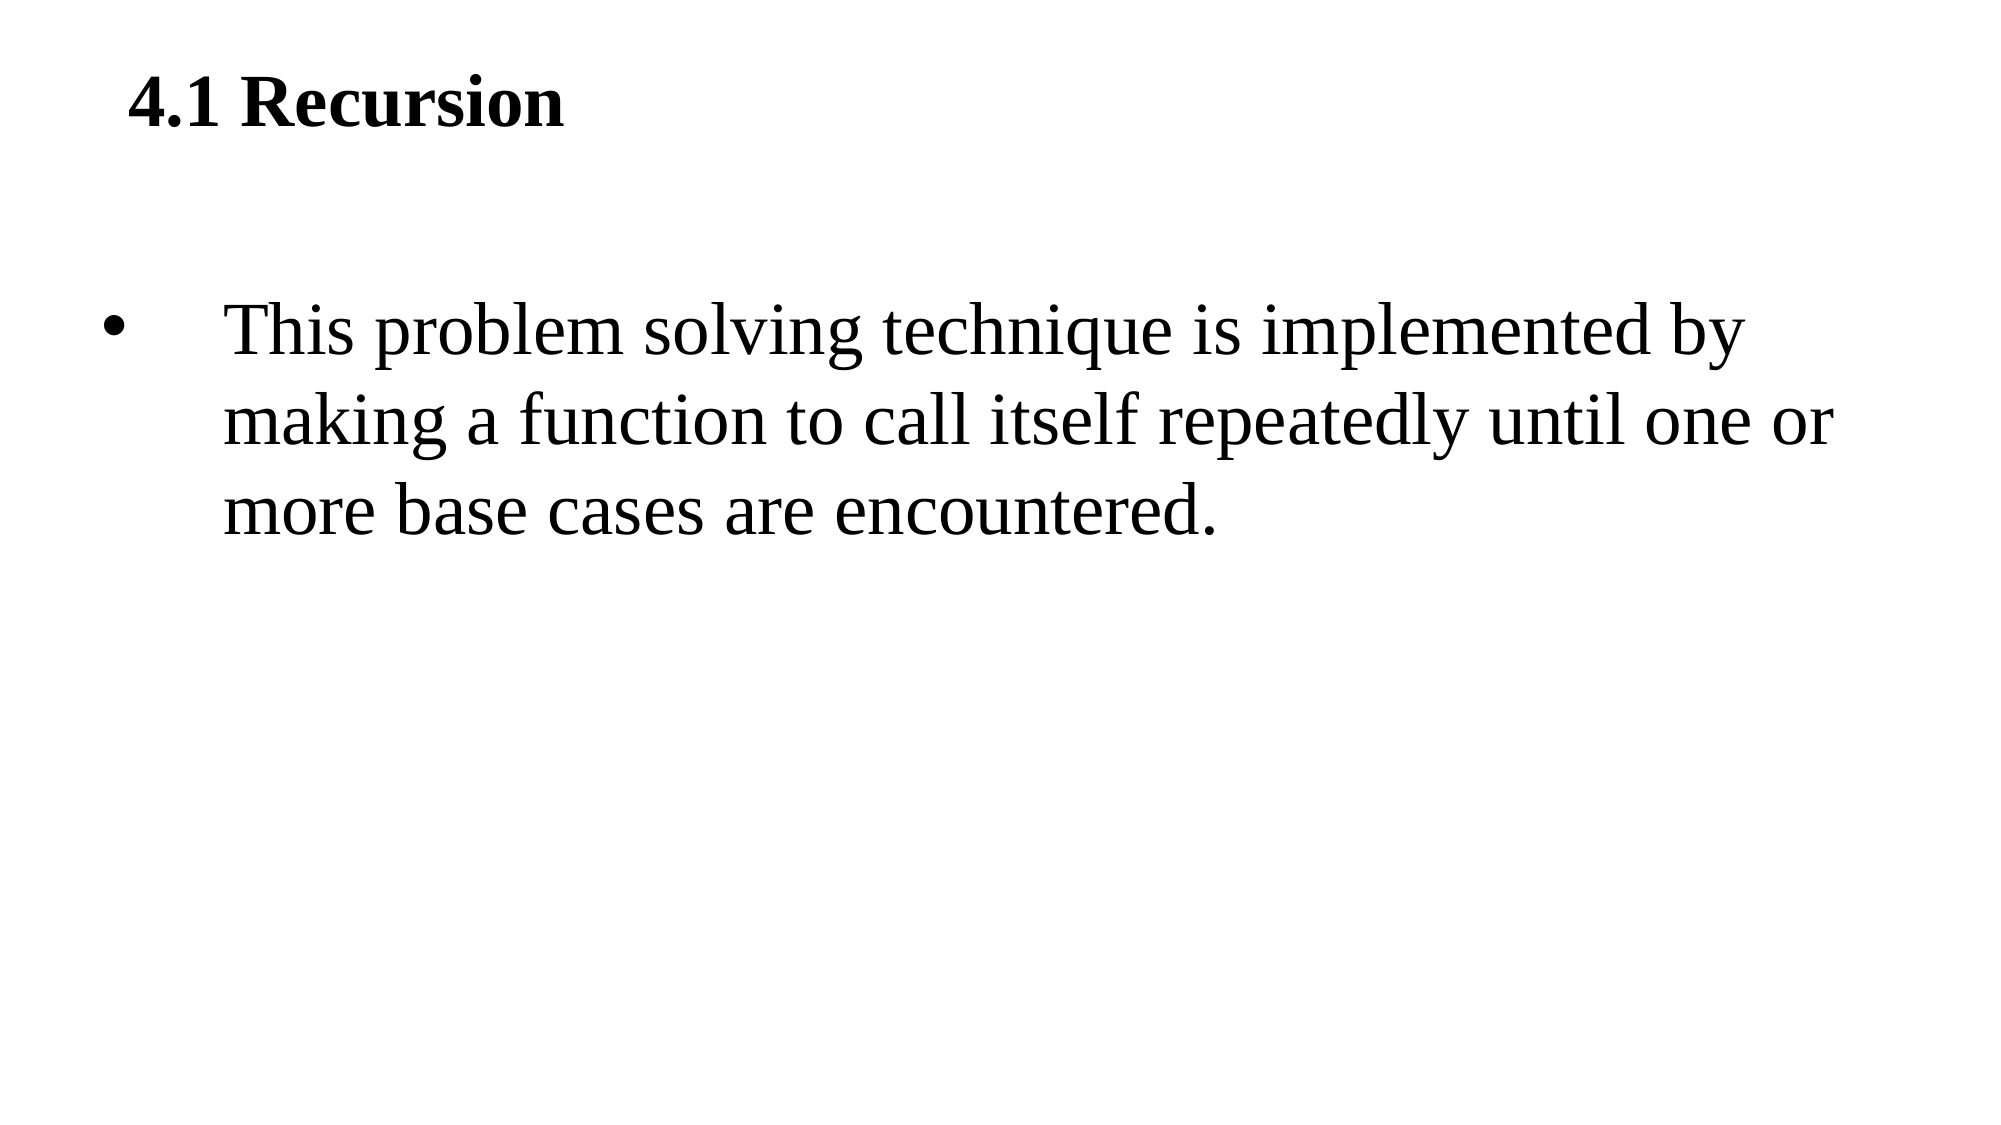

4.1 Recursion
This problem solving technique is implemented by making a function to call itself repeatedly until one or more base cases are encountered.